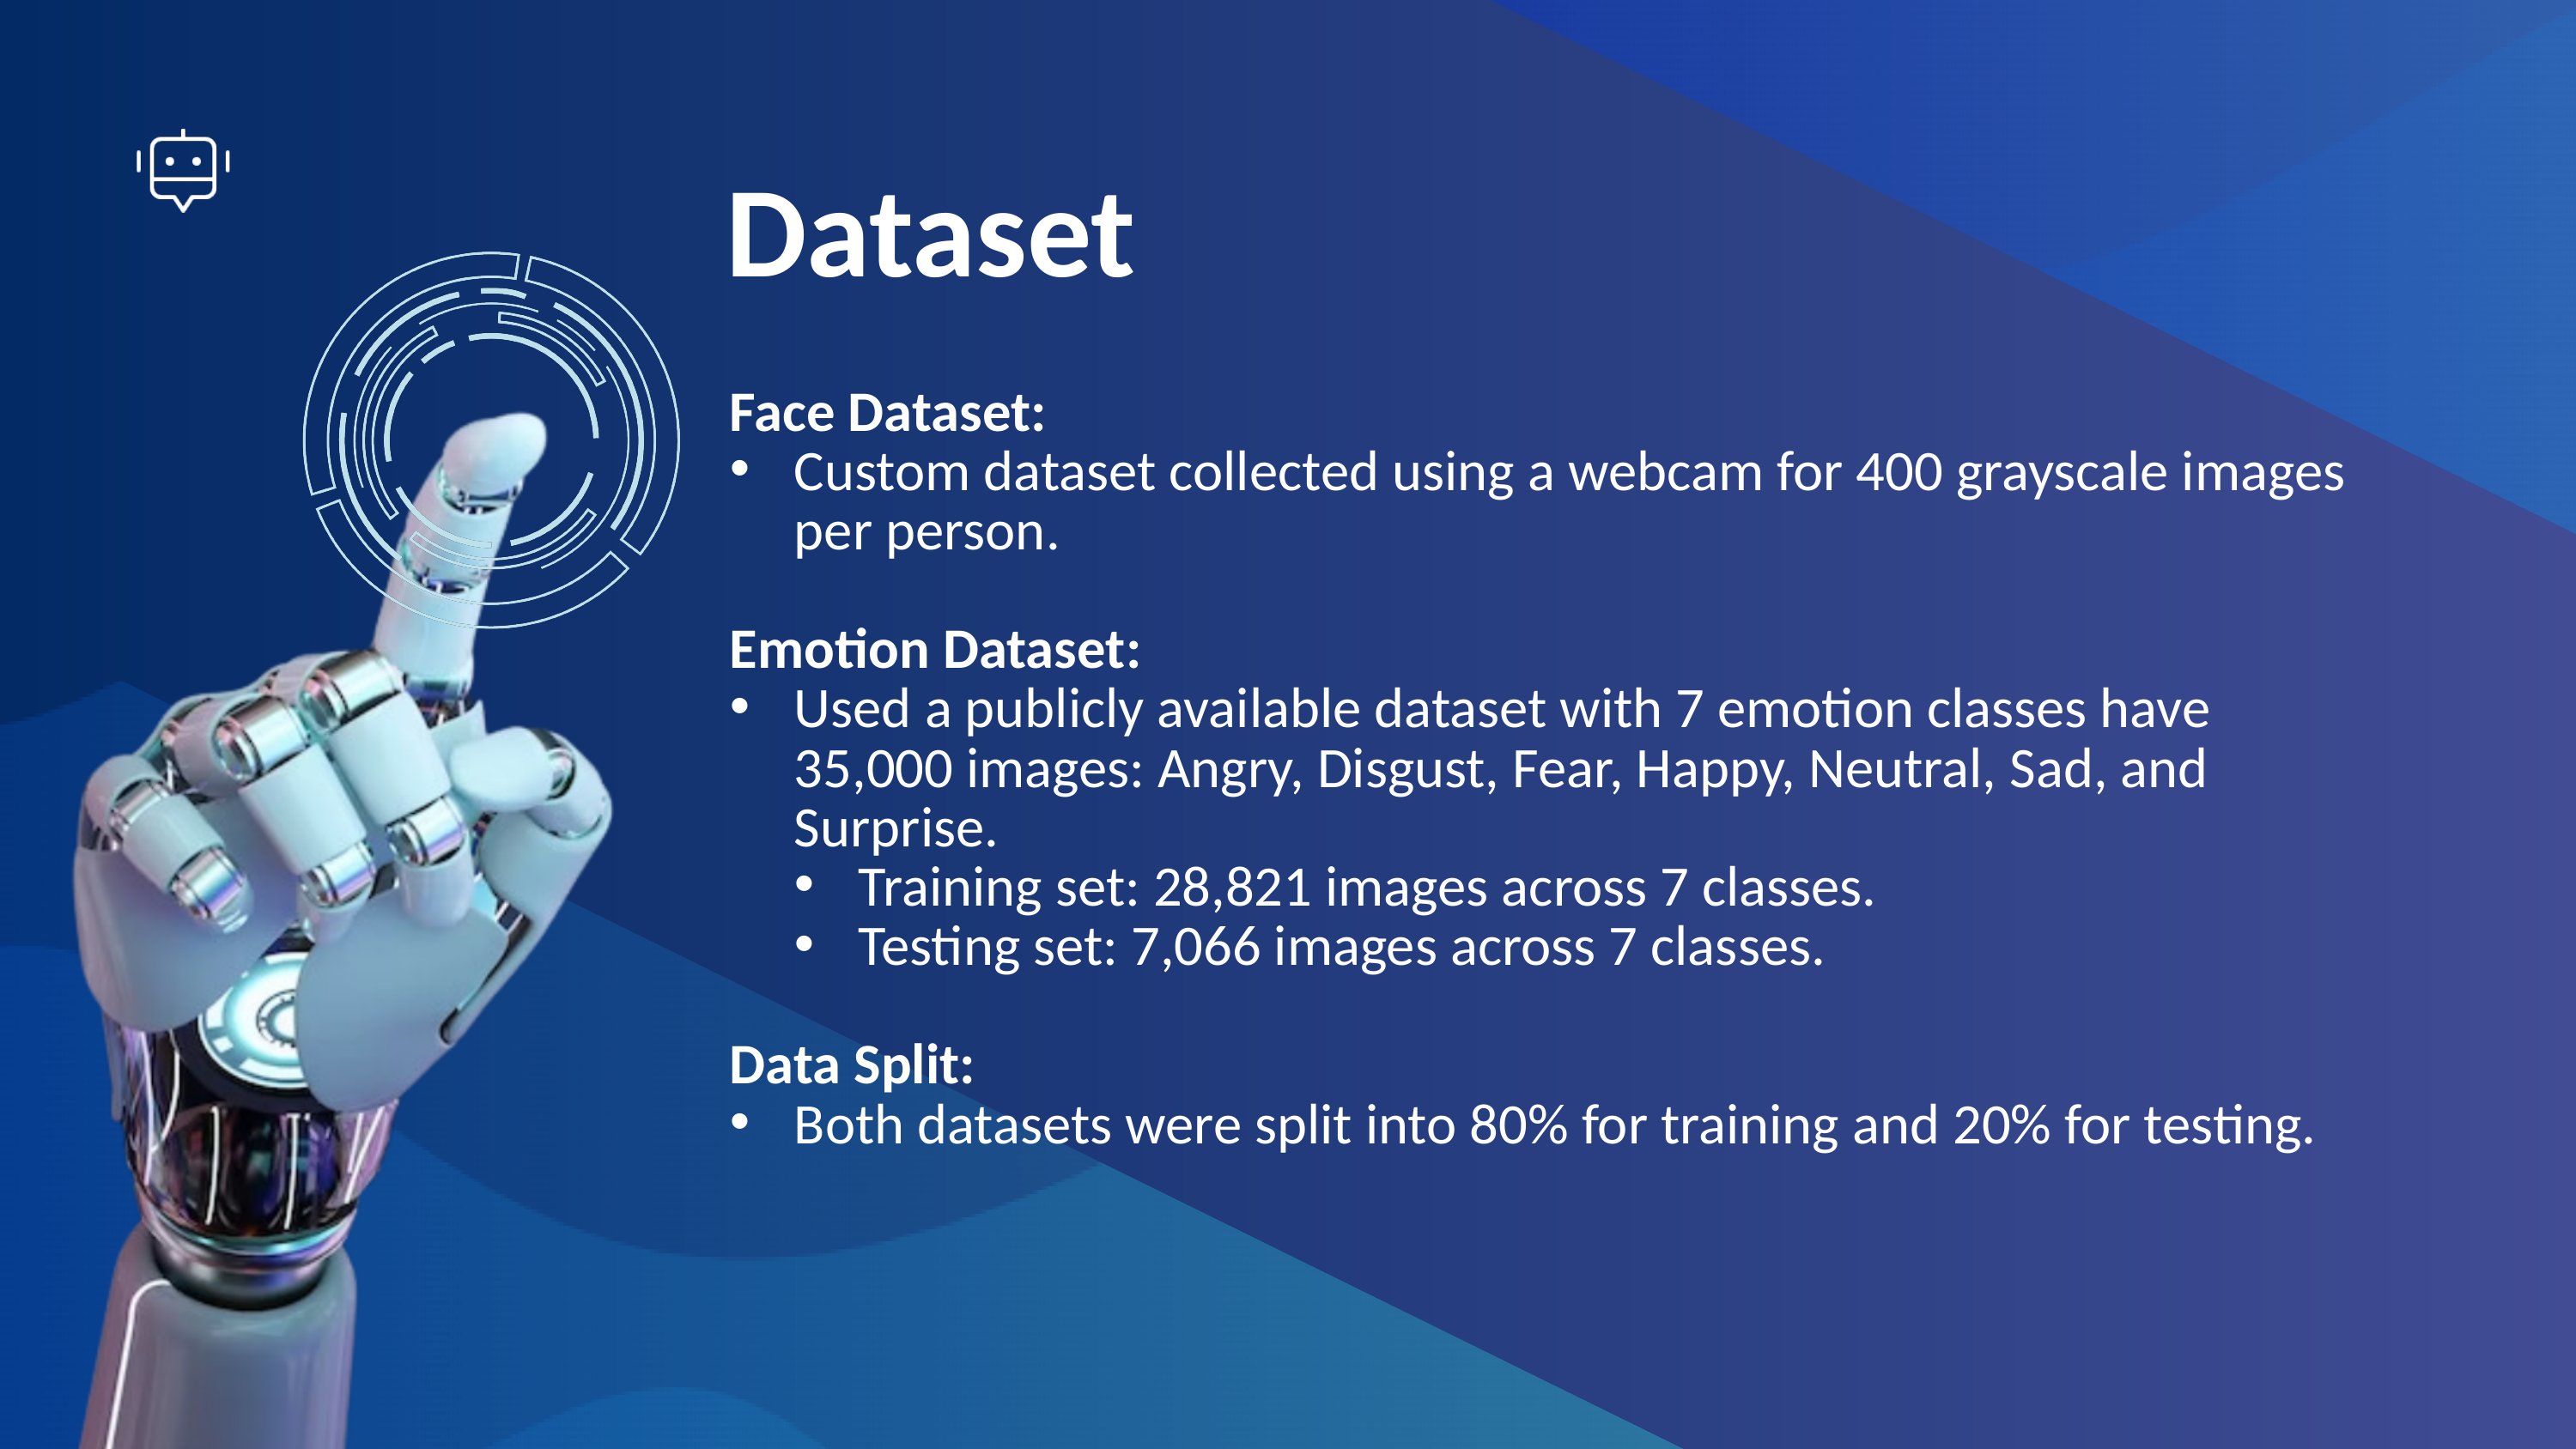

Dataset

Face Dataset:
Custom dataset collected using a webcam for 400 grayscale images per person.

Emotion Dataset:
Used a publicly available dataset with 7 emotion classes have 35,000 images: Angry, Disgust, Fear, Happy, Neutral, Sad, and Surprise.
Training set: 28,821 images across 7 classes.
Testing set: 7,066 images across 7 classes.

Data Split:
Both datasets were split into 80% for training and 20% for testing.